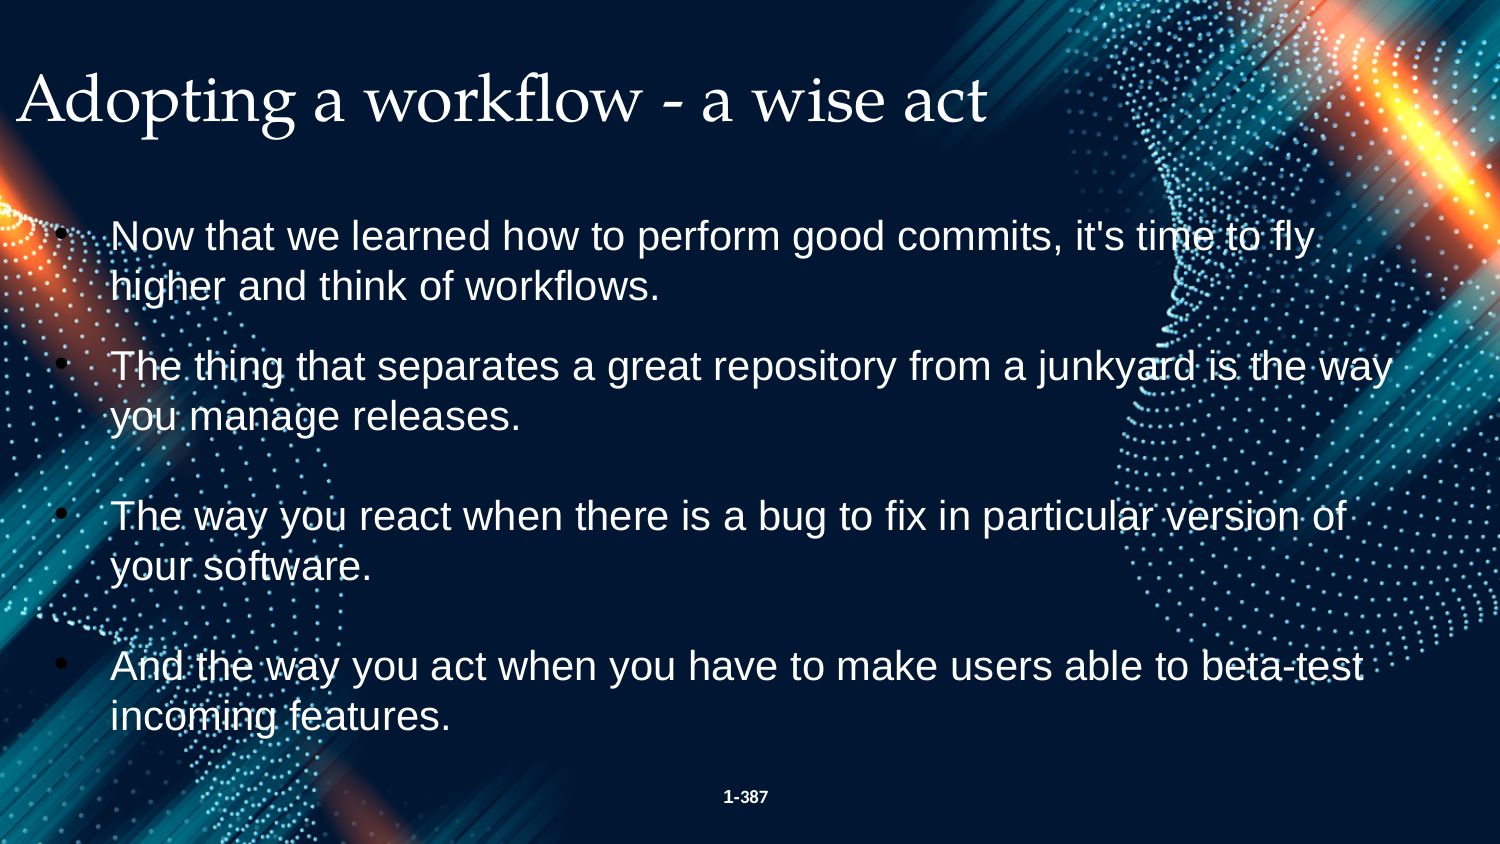

Adopting a workflow - a wise act
Now that we learned how to perform good commits, it's time to fly higher and think of workflows.

The thing that separates a great repository from a junkyard is the way you manage releases.

The way you react when there is a bug to fix in particular version of your software.

And the way you act when you have to make users able to beta-test incoming features.

1-387